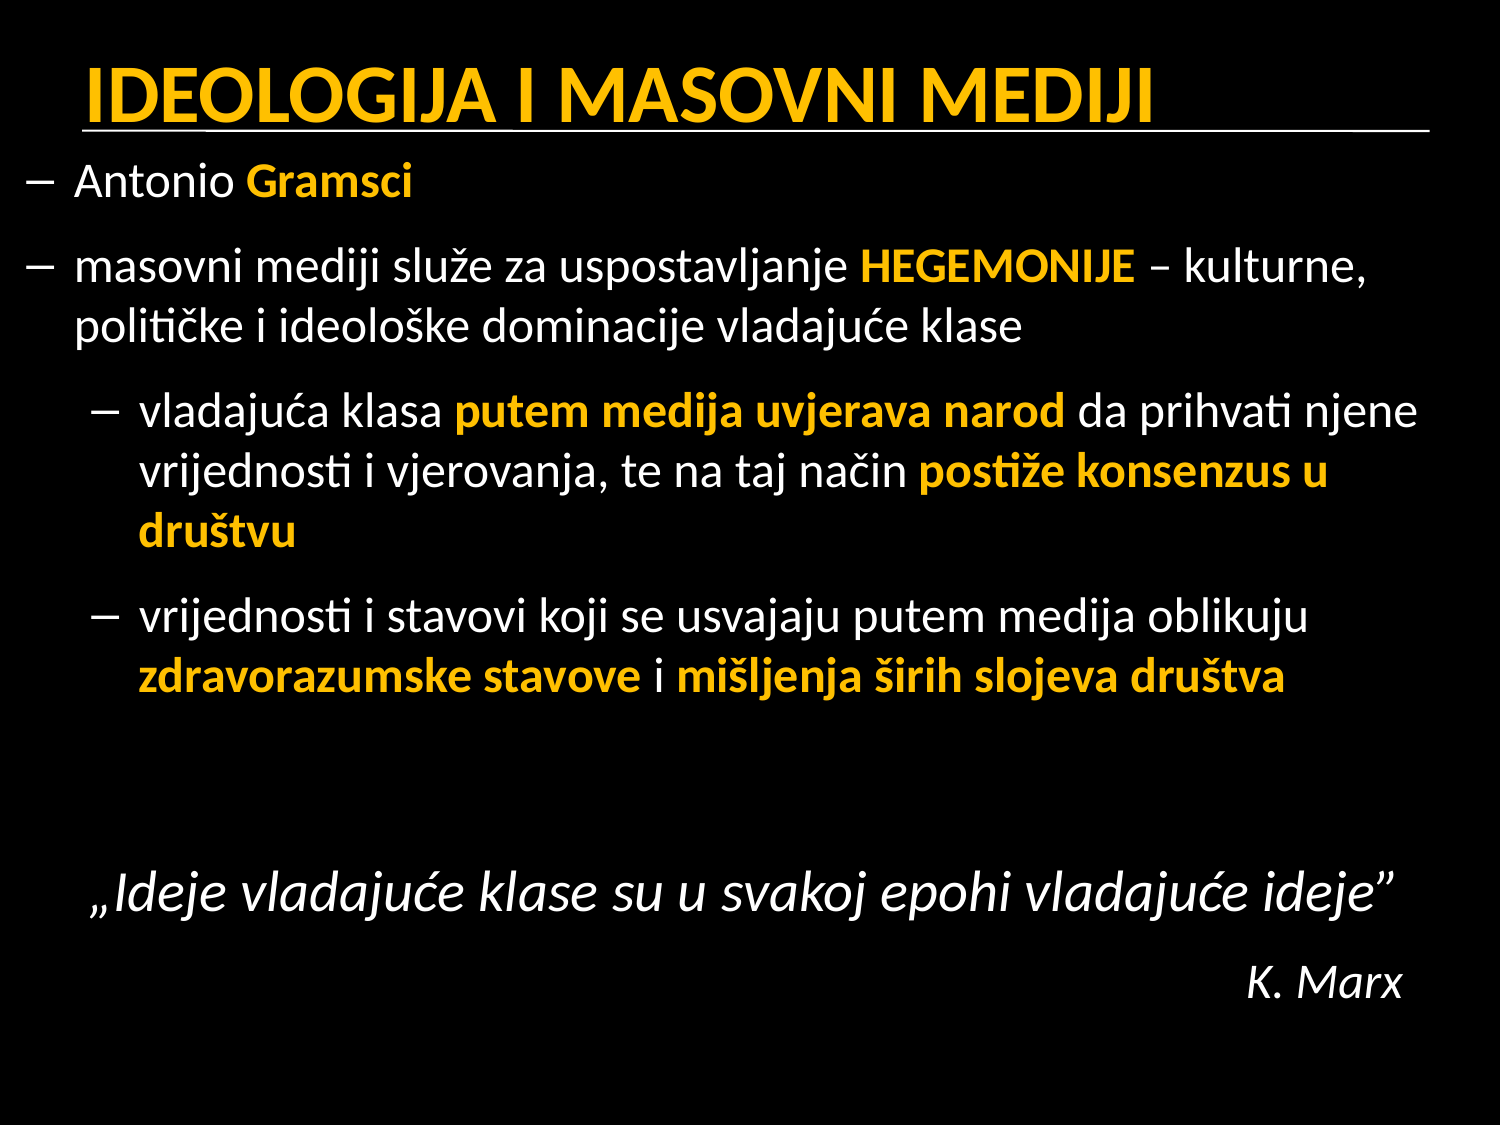

IDEOLOGIJA I MASOVNI MEDIJI
Antonio Gramsci
masovni mediji služe za uspostavljanje HEGEMONIJE – kulturne, političke i ideološke dominacije vladajuće klase
vladajuća klasa putem medija uvjerava narod da prihvati njene vrijednosti i vjerovanja, te na taj način postiže konsenzus u društvu
vrijednosti i stavovi koji se usvajaju putem medija oblikuju zdravorazumske stavove i mišljenja širih slojeva društva
„Ideje vladajuće klase su u svakoj epohi vladajuće ideje”
K. Marx